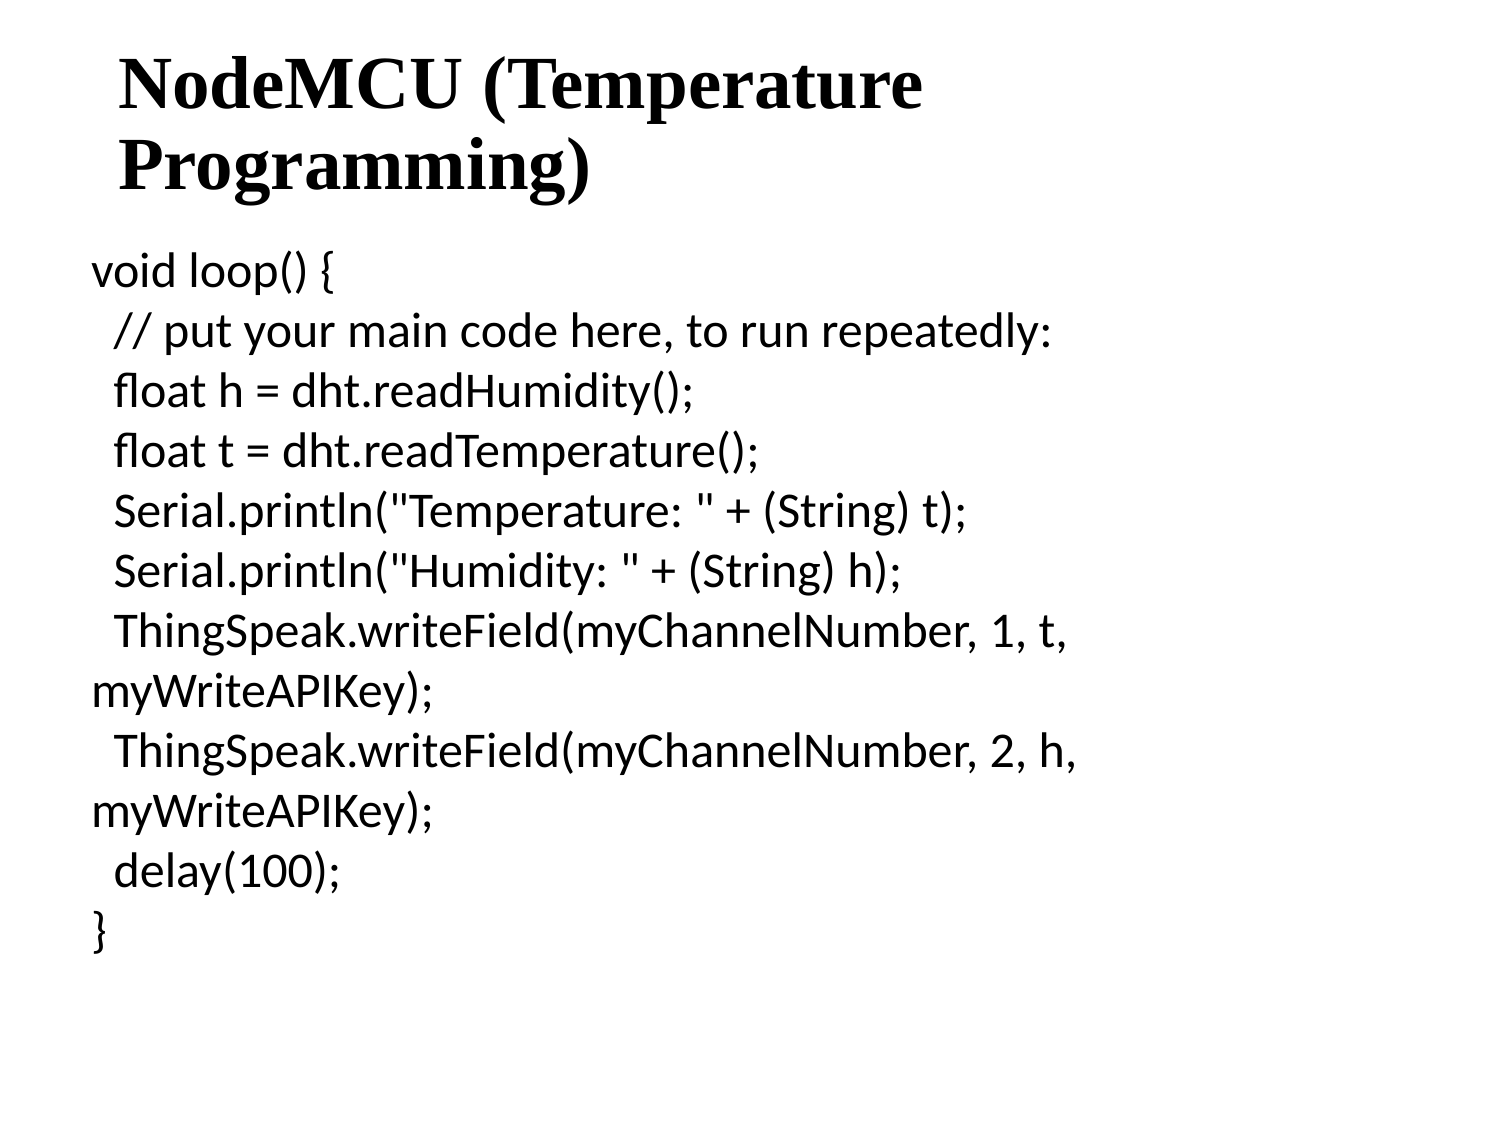

# NodeMCU (Temperature Programming)
void loop() {
  // put your main code here, to run repeatedly:
  float h = dht.readHumidity();
  float t = dht.readTemperature();
  Serial.println("Temperature: " + (String) t);
  Serial.println("Humidity: " + (String) h);
  ThingSpeak.writeField(myChannelNumber, 1, t, myWriteAPIKey);
  ThingSpeak.writeField(myChannelNumber, 2, h, myWriteAPIKey);
  delay(100);
}